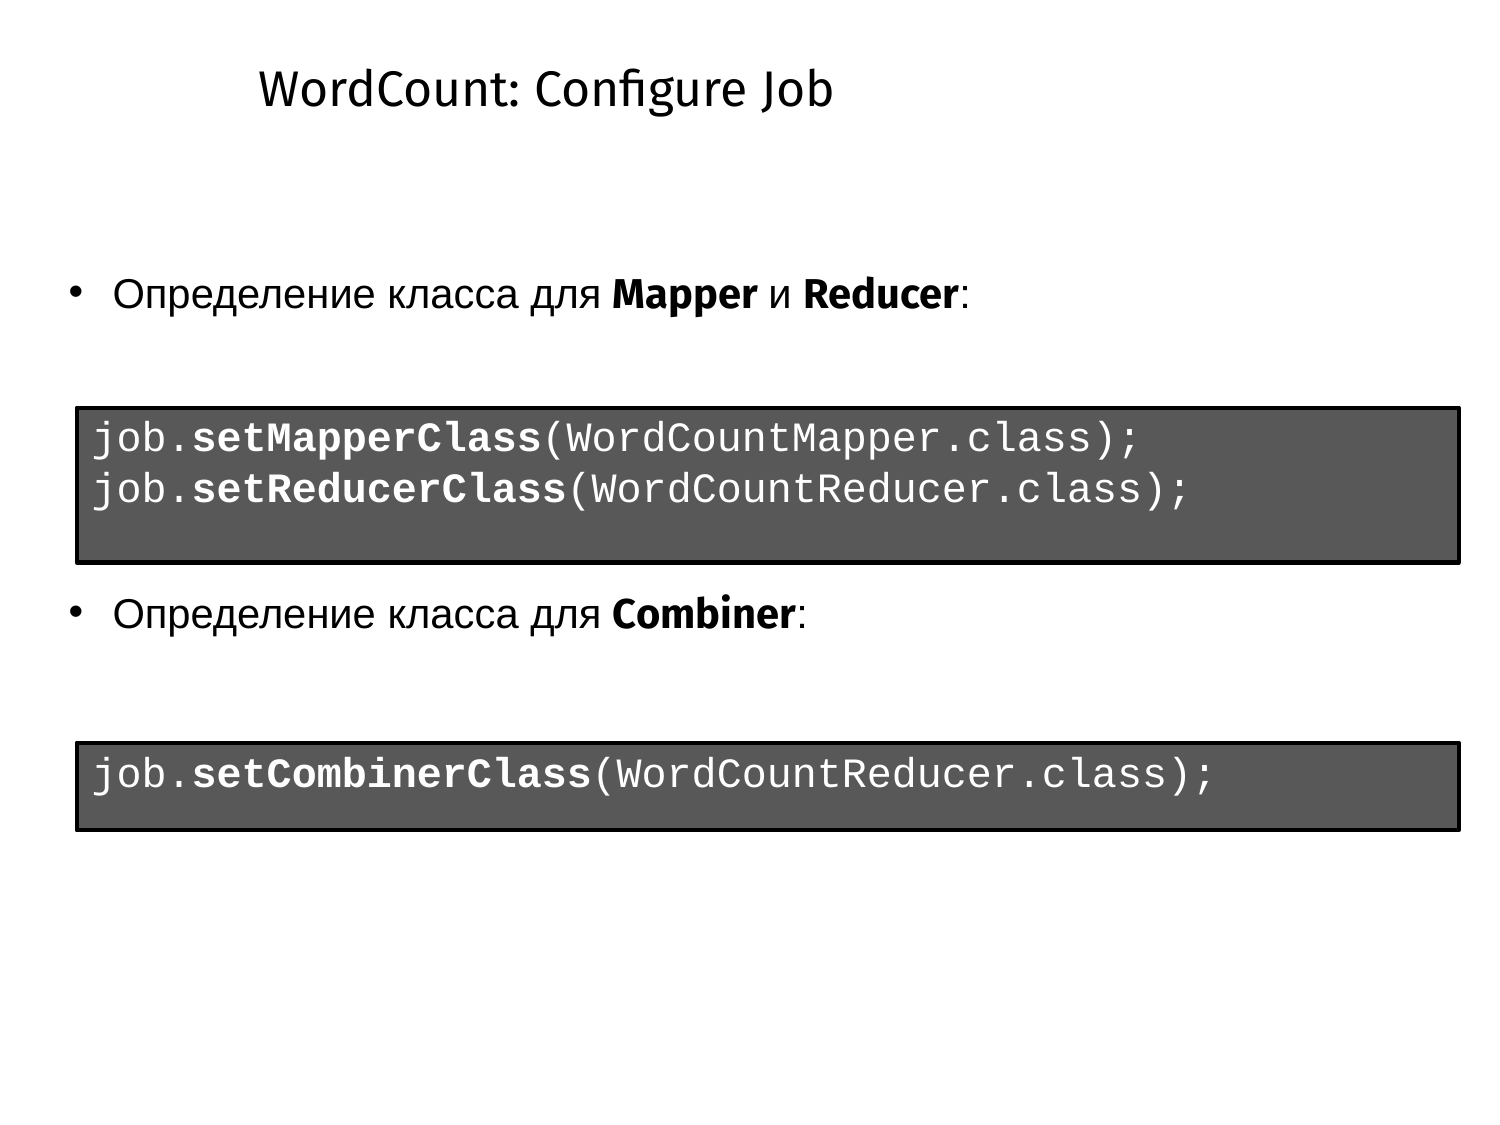

# WordCount: Configure Job
Определение класса для Mapper и Reducer:
job.setMapperClass(WordCountMapper.class);
job.setReducerClass(WordCountReducer.class);
Определение класса для Combiner:
job.setCombinerClass(WordCountReducer.class);